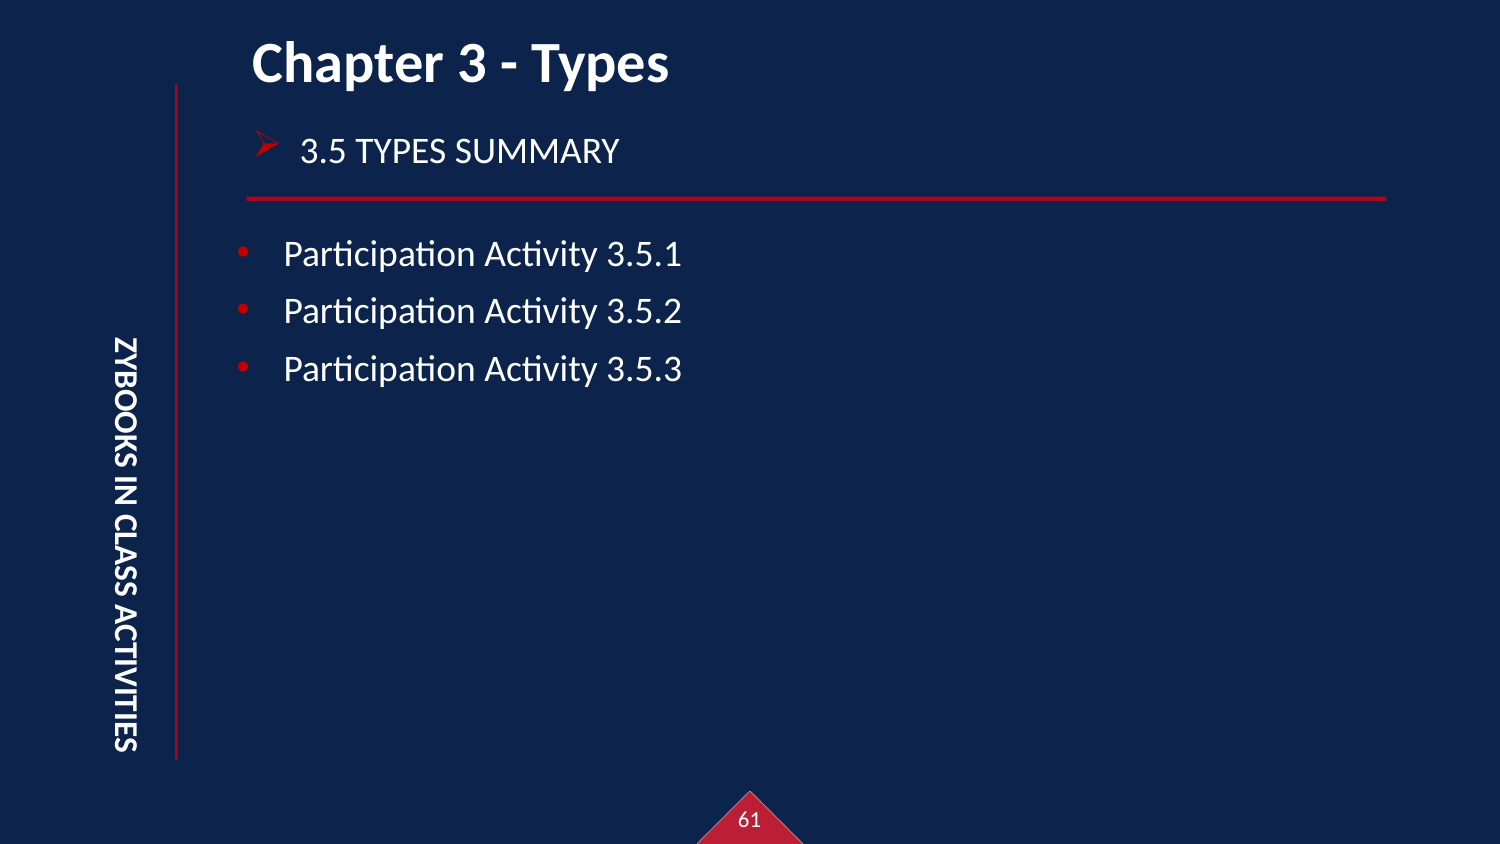

# Chapter 3 - Types
3.5 types summary
Participation Activity 3.5.1
Participation Activity 3.5.2
Participation Activity 3.5.3

Zybooks in class activities